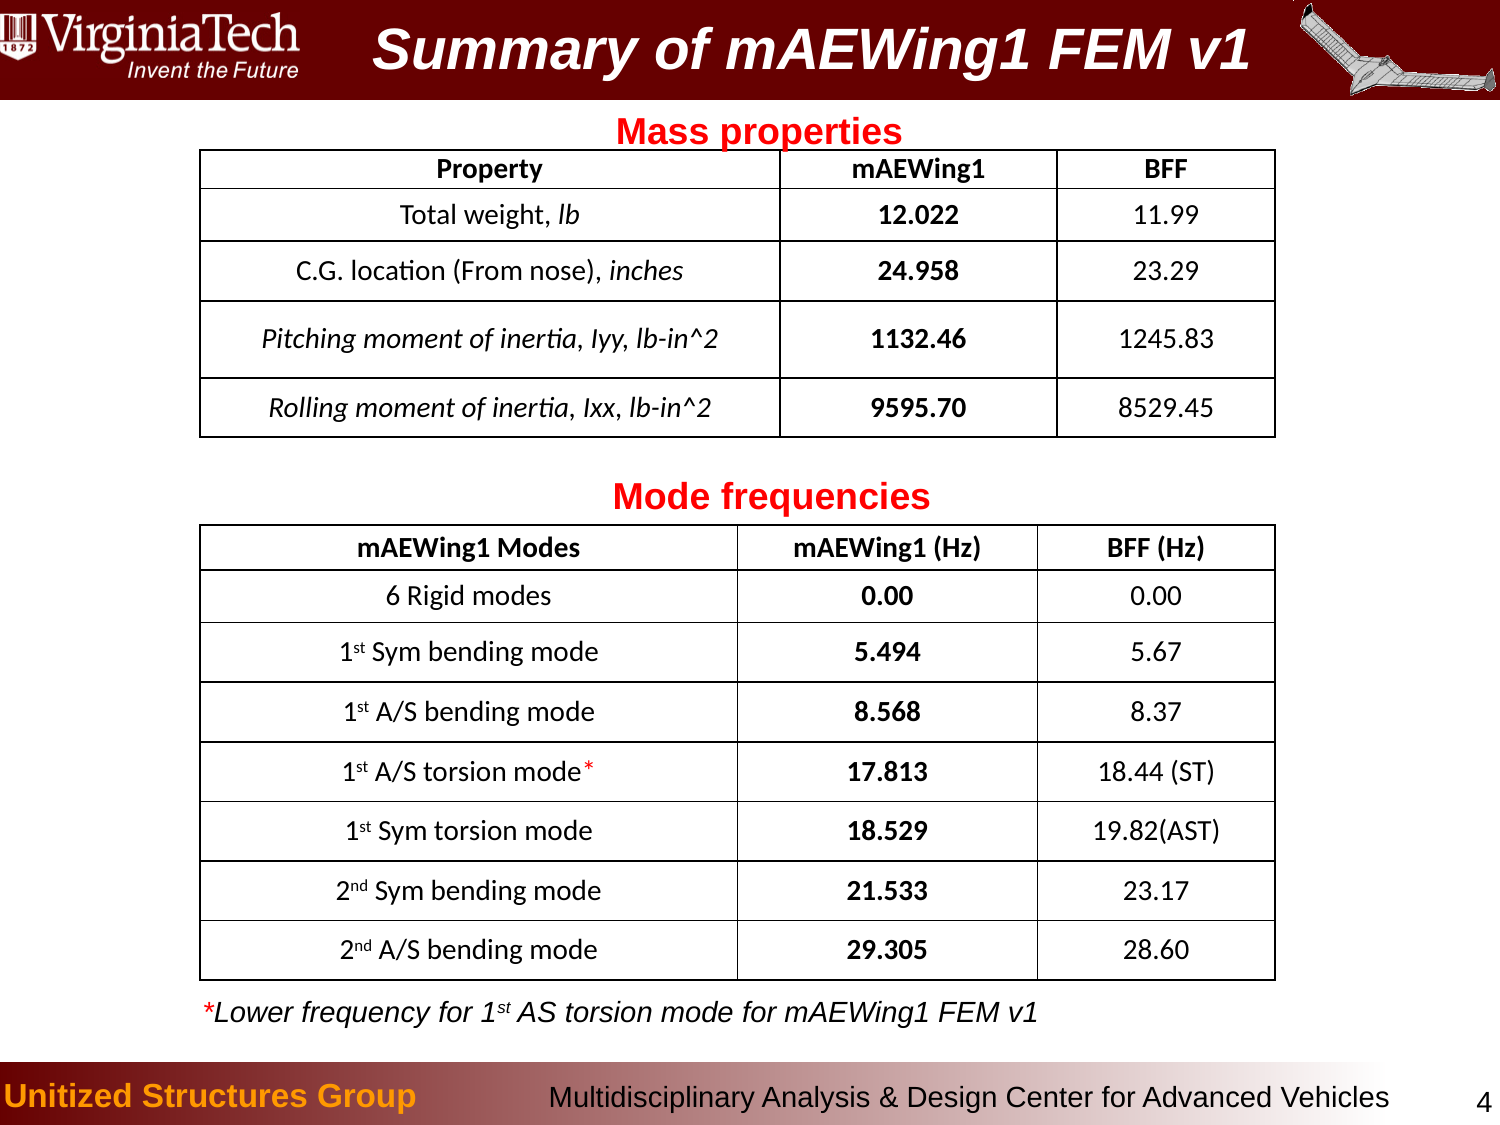

# Summary of mAEWing1 FEM v1
Mass properties
| Property | mAEWing1 | BFF |
| --- | --- | --- |
| Total weight, lb | 12.022 | 11.99 |
| C.G. location (From nose), inches | 24.958 | 23.29 |
| Pitching moment of inertia, Iyy, lb-in^2 | 1132.46 | 1245.83 |
| Rolling moment of inertia, Ixx, lb-in^2 | 9595.70 | 8529.45 |
Mode frequencies
| mAEWing1 Modes | mAEWing1 (Hz) | BFF (Hz) |
| --- | --- | --- |
| 6 Rigid modes | 0.00 | 0.00 |
| 1st Sym bending mode | 5.494 | 5.67 |
| 1st A/S bending mode | 8.568 | 8.37 |
| 1st A/S torsion mode\* | 17.813 | 18.44 (ST) |
| 1st Sym torsion mode | 18.529 | 19.82(AST) |
| 2nd Sym bending mode | 21.533 | 23.17 |
| 2nd A/S bending mode | 29.305 | 28.60 |
*Lower frequency for 1st AS torsion mode for mAEWing1 FEM v1